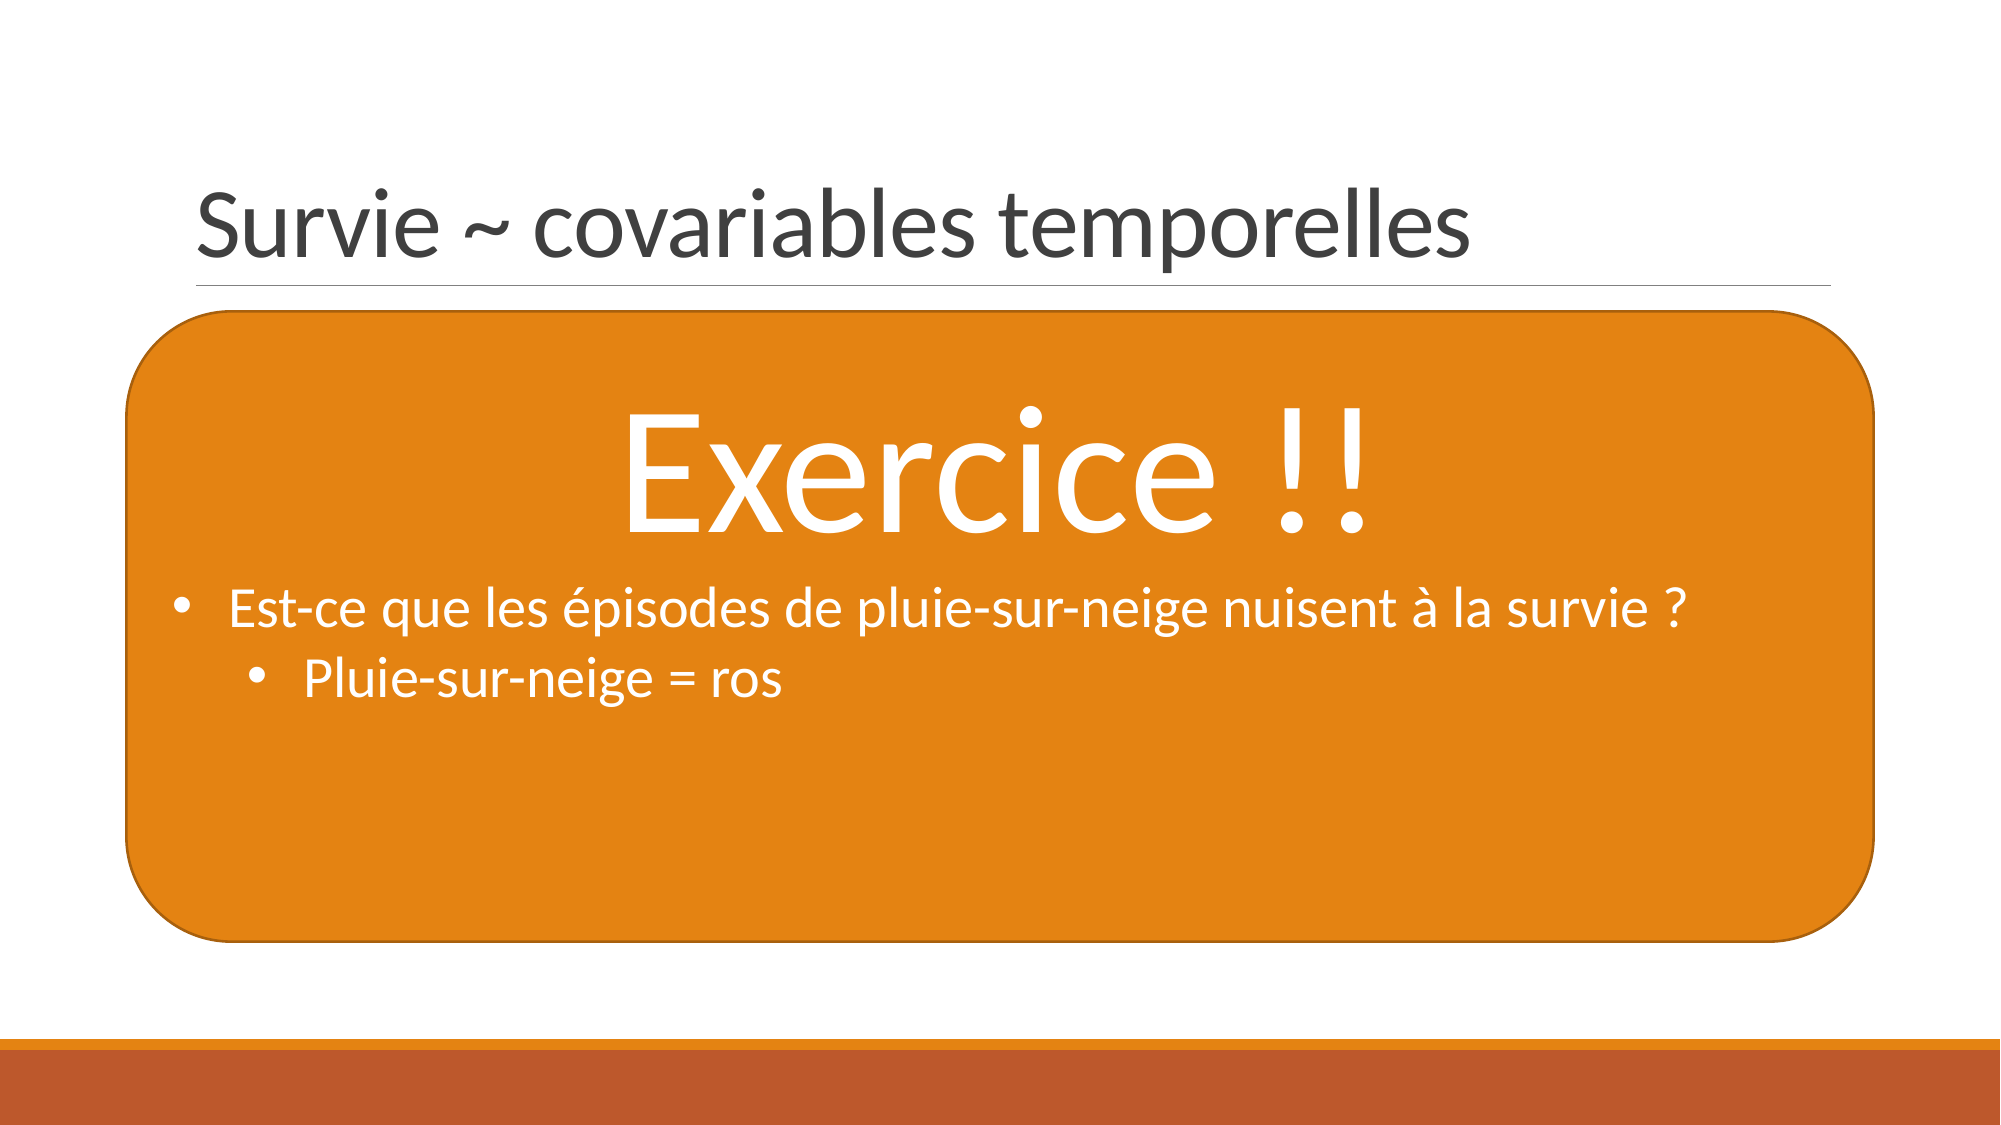

# Survie ~ covariables temporelles
CJS_ttf <- nimbleCode({
    for (t in 1:(n.occasions-1)){
        logit(phi[t]) <- phi.mu + ran.phi[t]
        ran.phi ~ dnorm(0,sd=phi.sd)
        logit(p[t]) <- p.mu + ran.p[t]
        ran.p ~ dnorm(p.mu, sd=p.sd)
    }
    phi.mu~dlogis(0,1)
    p.mu~dlogis(0,1)
    phi.sd ~ runif(0,10)
    p.sd ~ runif(0,10)

    # Likelihood
         •••
CJS_tcov <- nimbleCode({
    for (t in 1:(n.occasions-1)){
        logit(phi[t]) <- phi.mu + slope*ros[t] + ran.phi[t]
        ran.phi ~ dnorm(0,sd=phi.sd)
        logit(p[t]) <- p.mu + ran.p[t]
        ran.p ~ dnorm(p.mu, sd=p.sd)
    }
    phi.mu~dlogis(0,1)
    p.mu~dlogis(0,1)
    phi.sd ~ runif(0,10)
    p.sd ~ runif(0,10)
    slope~dnorm(0,0.001)

    # Likelihood
         •••
Exercice !!
Est-ce que les épisodes de pluie-sur-neige nuisent à la survie ?
Pluie-sur-neige = ros